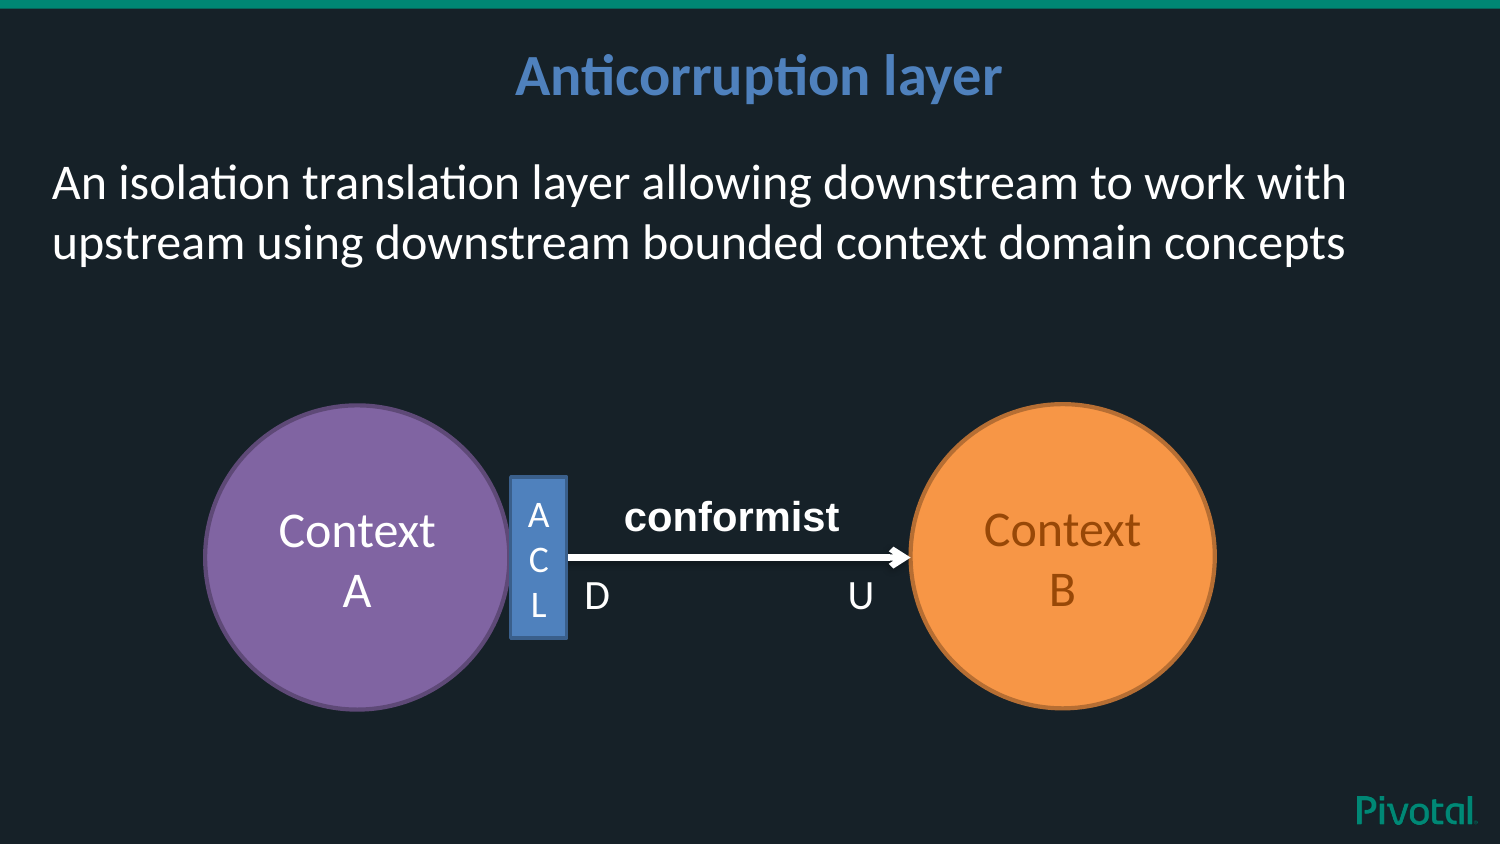

# Anticorruption layer
An isolation translation layer allowing downstream to work with upstream using downstream bounded context domain concepts
Context
B
Context
A
ACL
conformist
D
U